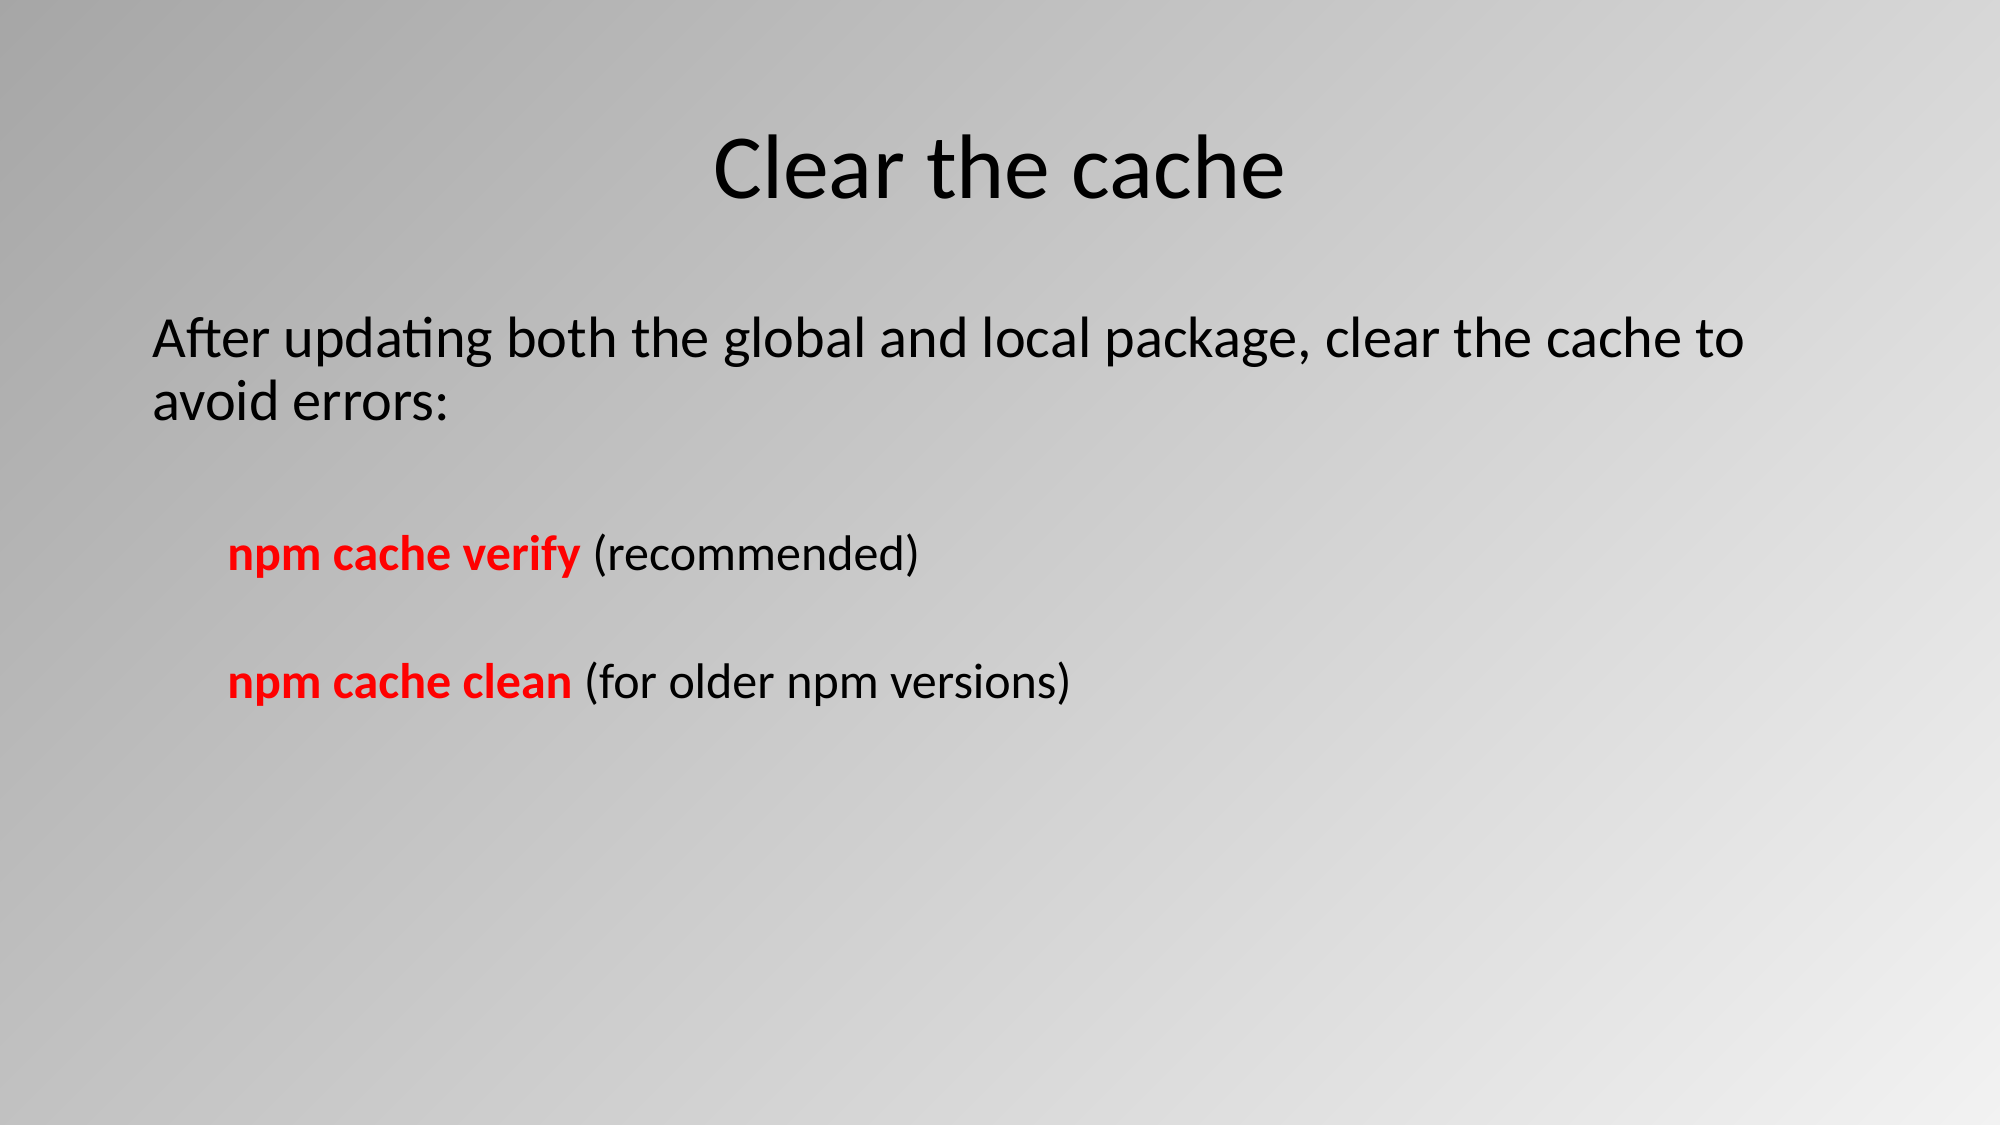

# Clear the cache
After updating both the global and local package, clear the cache to avoid errors:

npm cache verify (recommended)

npm cache clean (for older npm versions)